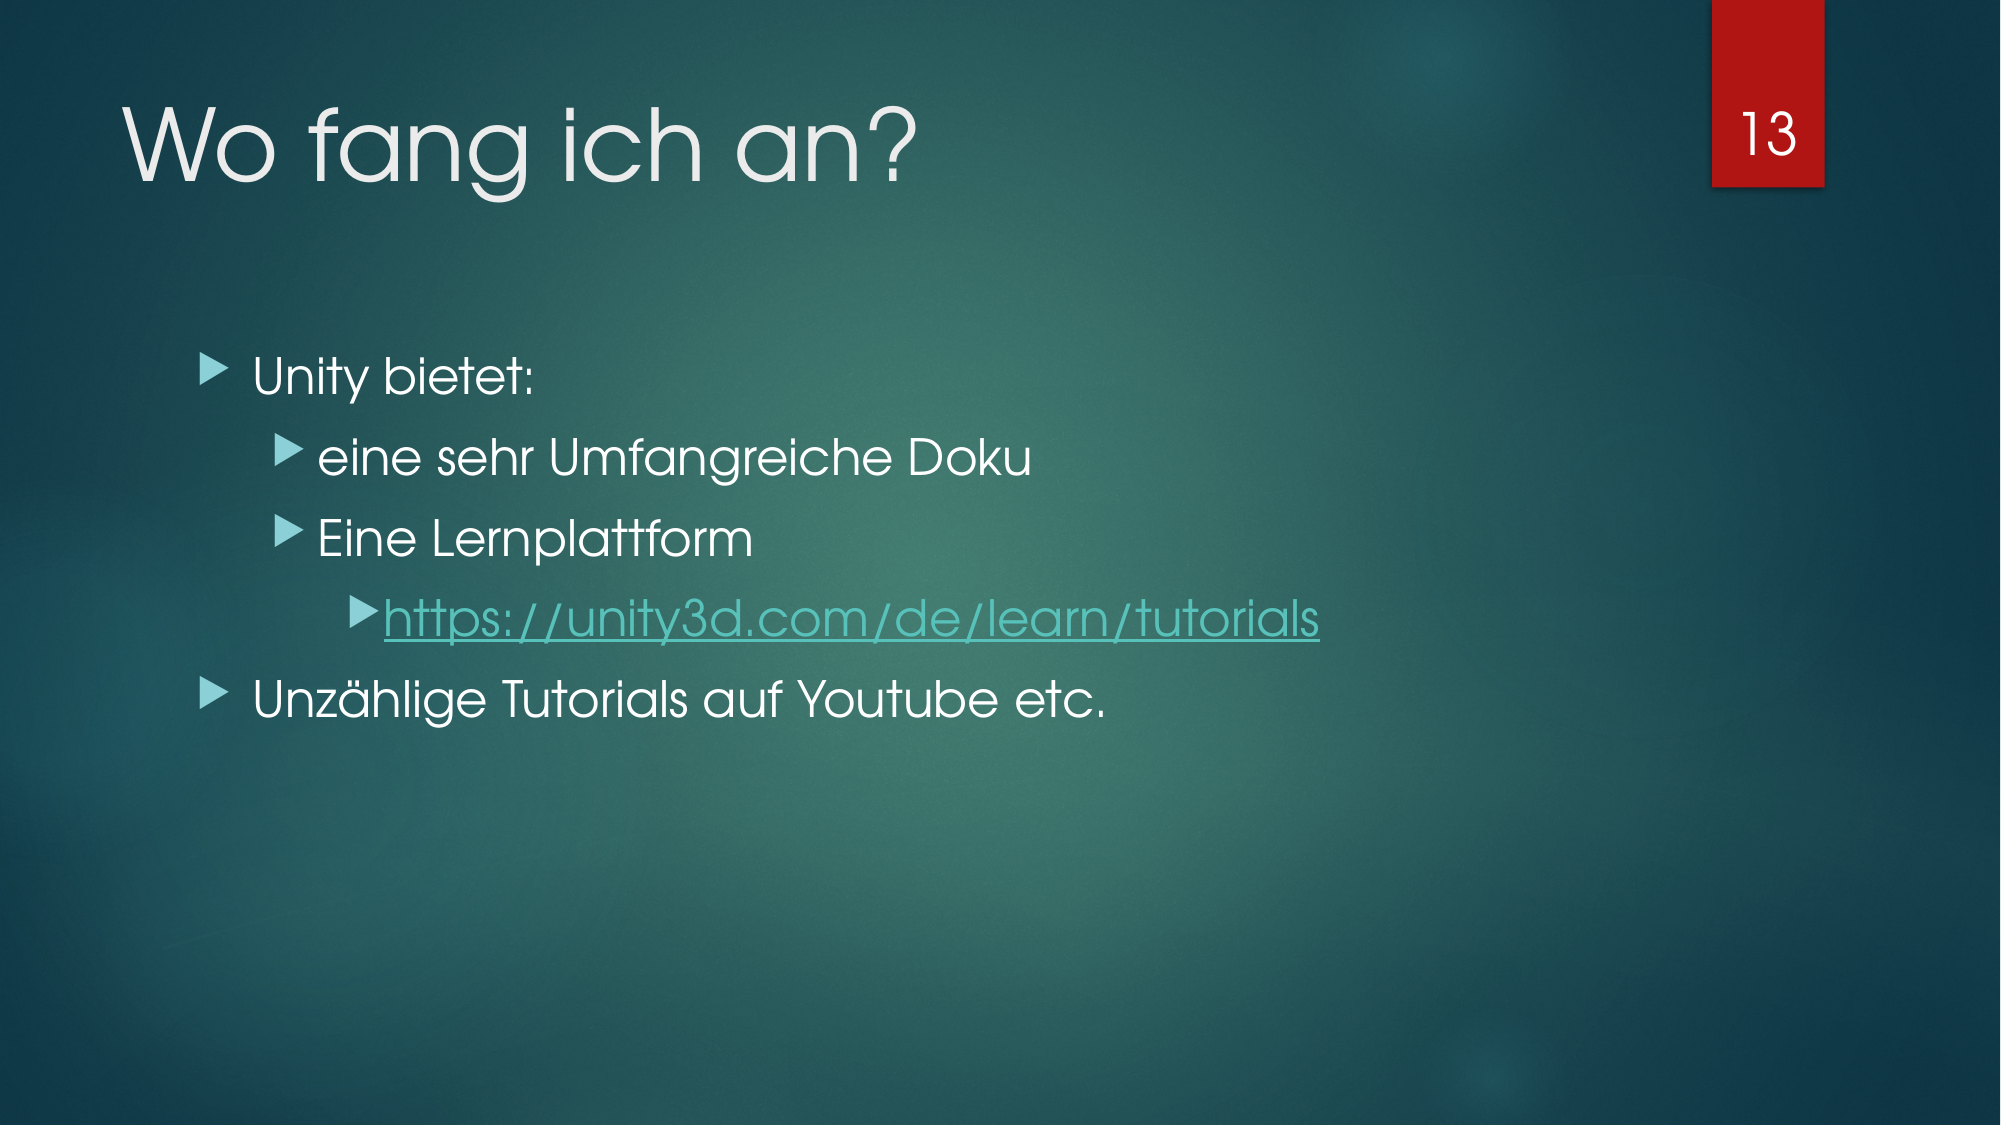

13
# Wo fang ich an?
Unity bietet:
eine sehr Umfangreiche Doku
Eine Lernplattform
https://unity3d.com/de/learn/tutorials
Unzählige Tutorials auf Youtube etc.